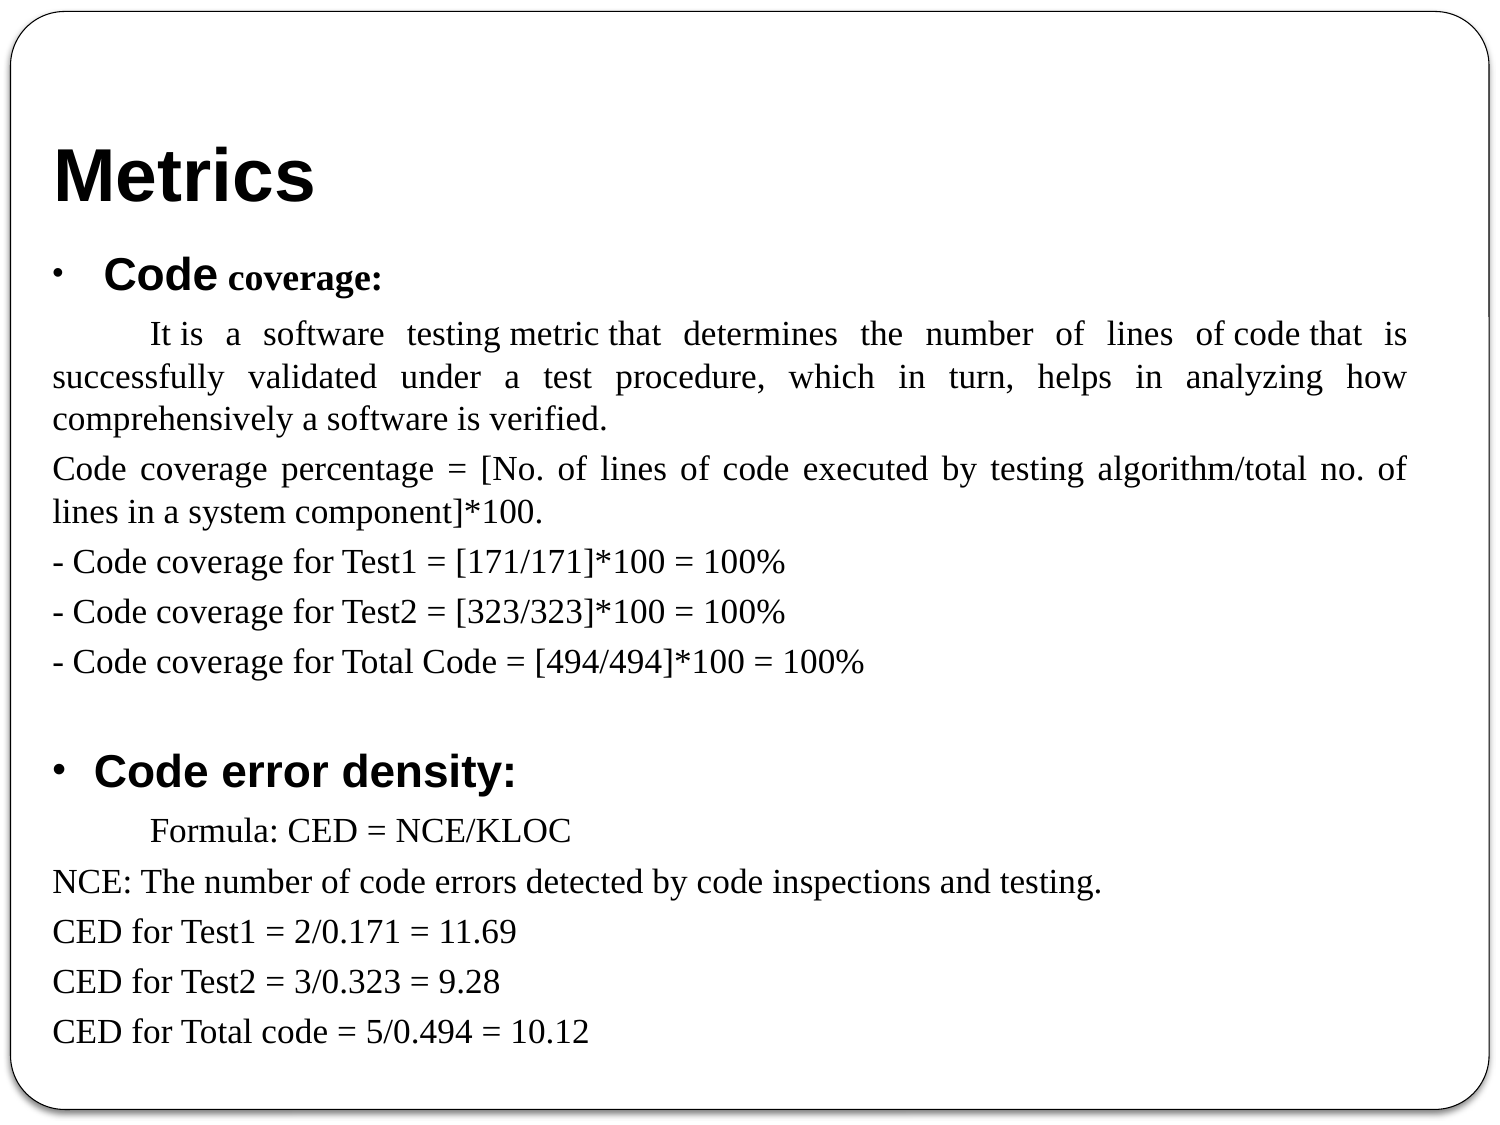

# Metrics
 Code coverage:
	It is a software testing metric that determines the number of lines of code that is successfully validated under a test procedure, which in turn, helps in analyzing how comprehensively a software is verified.
Code coverage percentage = [No. of lines of code executed by testing algorithm/total no. of lines in a system component]*100.
- Code coverage for Test1 = [171/171]*100 = 100%
- Code coverage for Test2 = [323/323]*100 = 100%
- Code coverage for Total Code = [494/494]*100 = 100%

Code error density:
	Formula: CED = NCE/KLOC
NCE: The number of code errors detected by code inspections and testing.
CED for Test1 = 2/0.171 = 11.69
CED for Test2 = 3/0.323 = 9.28
CED for Total code = 5/0.494 = 10.12